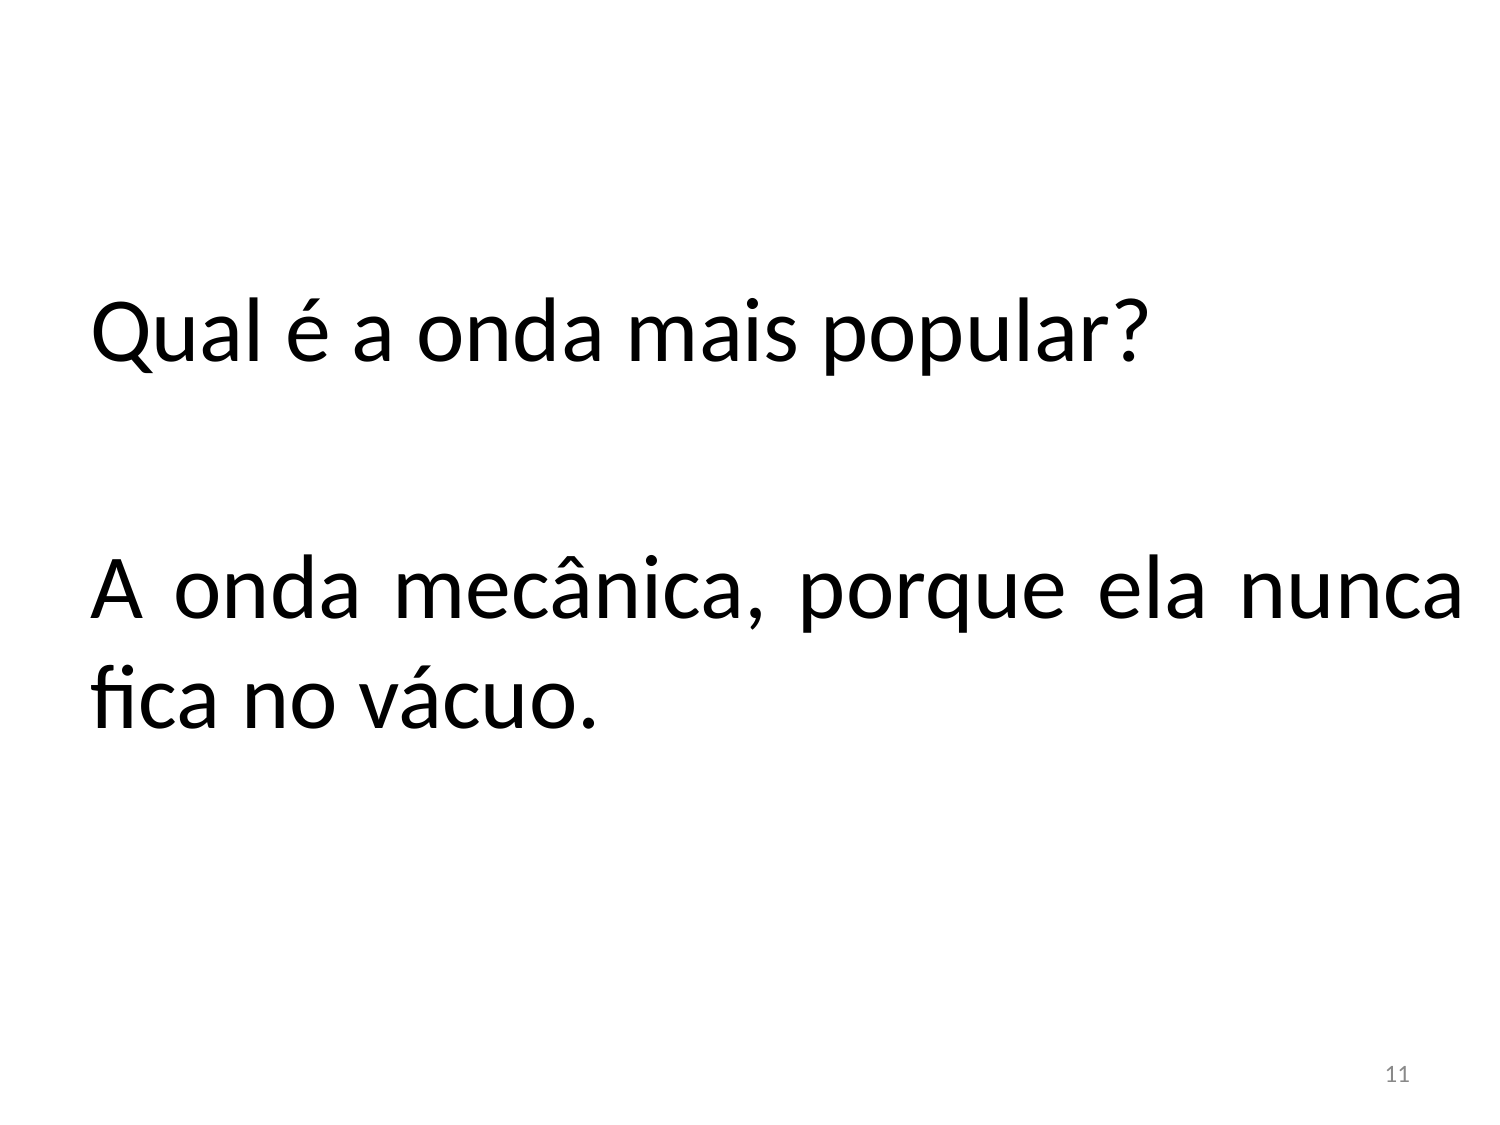

Qual é a onda mais popular?

A onda mecânica, porque ela nunca fica no vácuo.

11